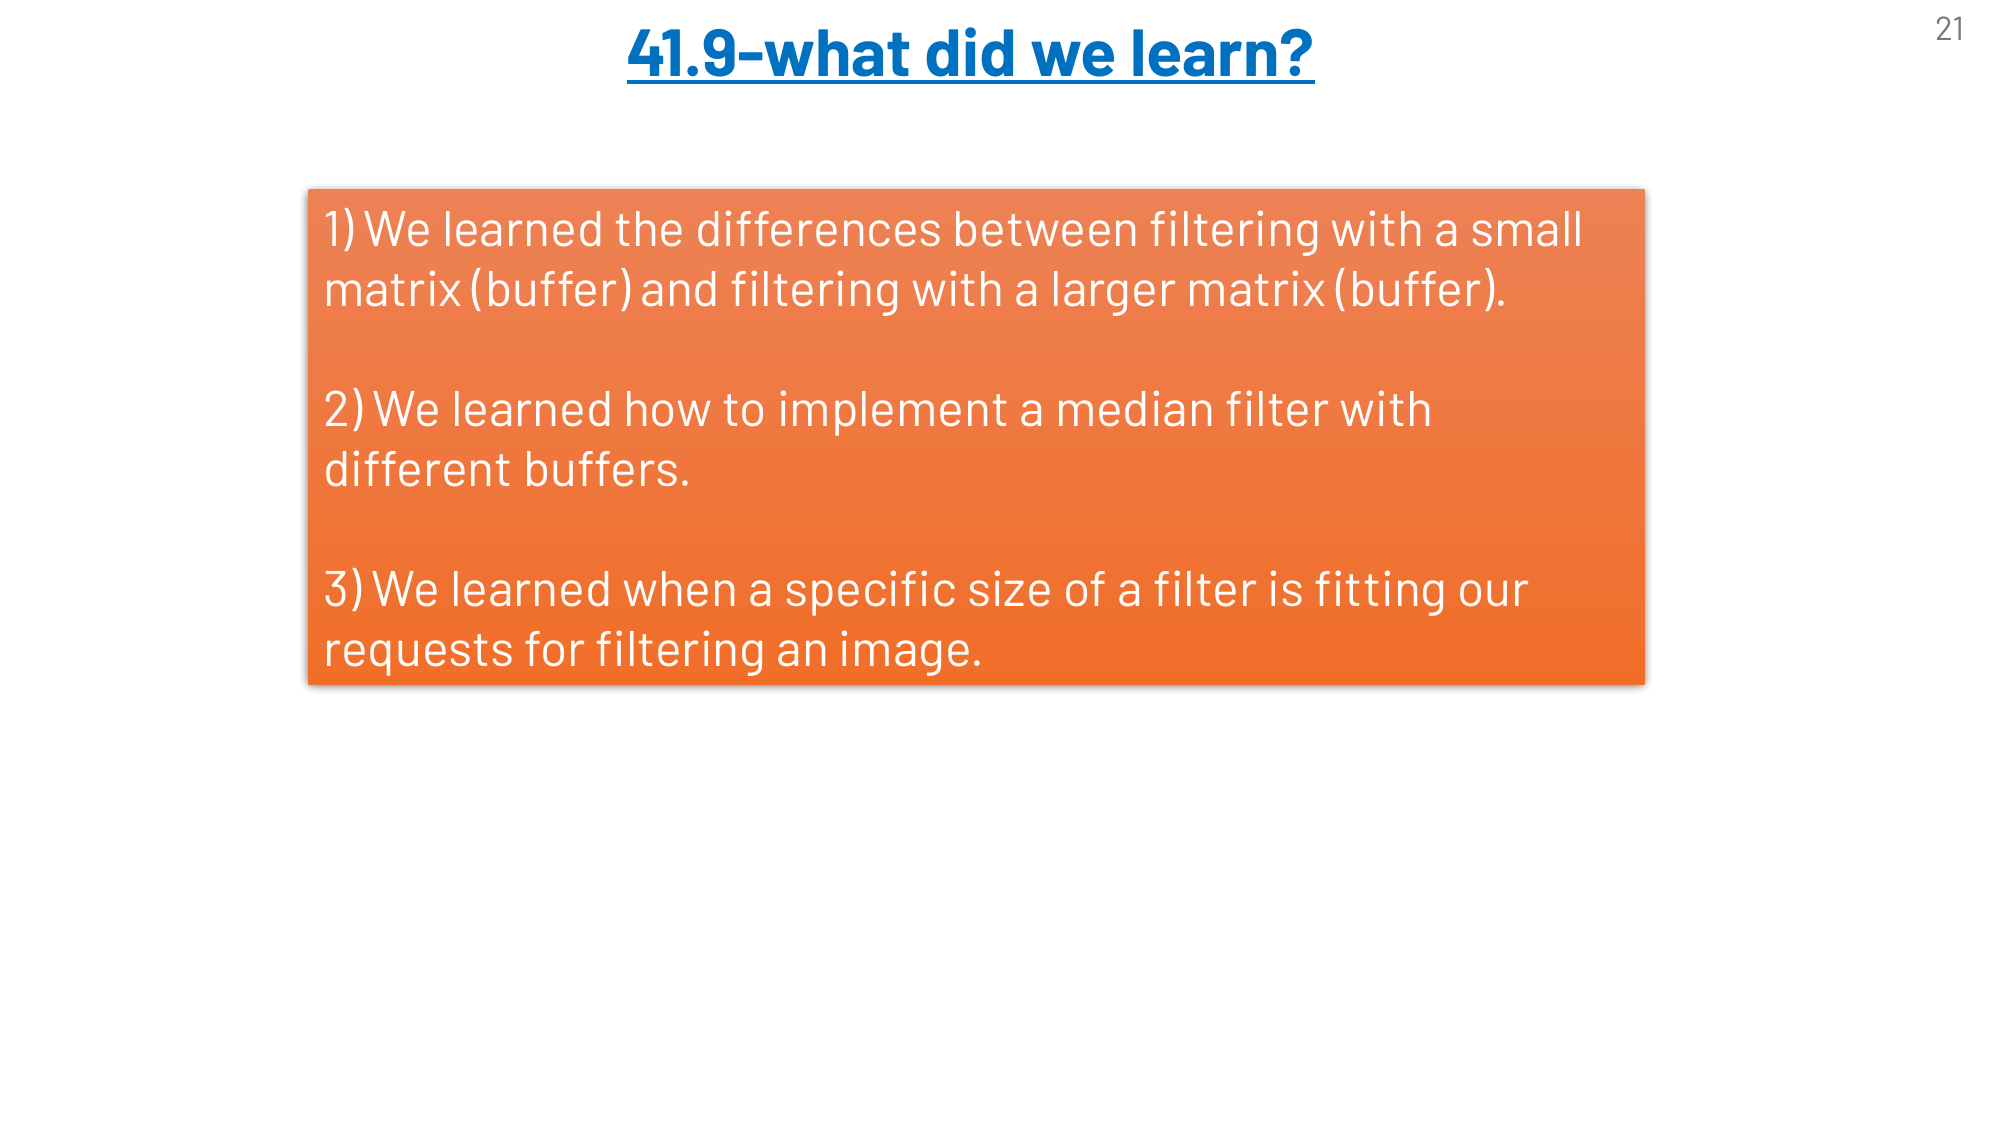

41.9-what did we learn?
21
1) We learned the differences between filtering with a small matrix (buffer) and filtering with a larger matrix (buffer).

2) We learned how to implement a median filter with different buffers.

3) We learned when a specific size of a filter is fitting our requests for filtering an image.